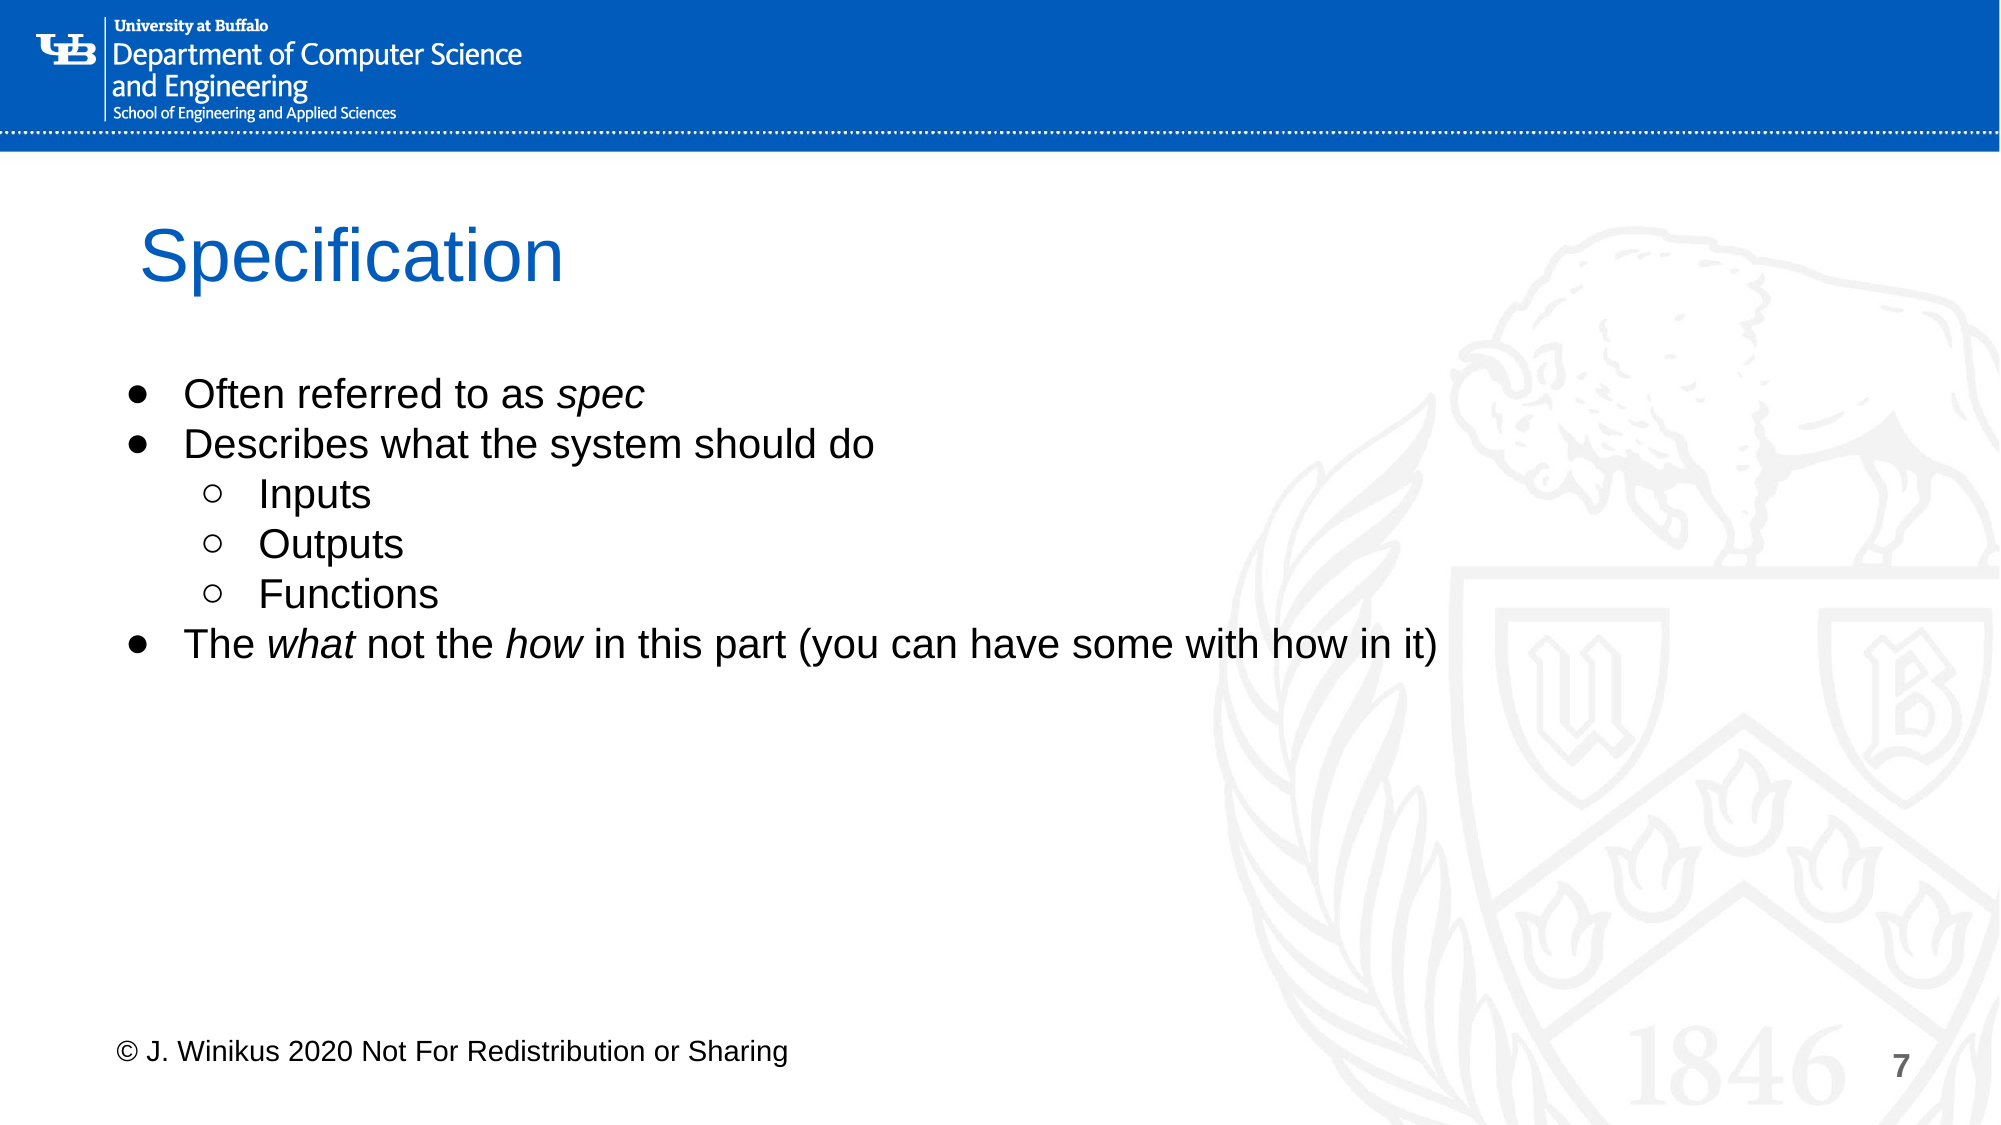

# Specification
Often referred to as spec
Describes what the system should do
Inputs
Outputs
Functions
The what not the how in this part (you can have some with how in it)